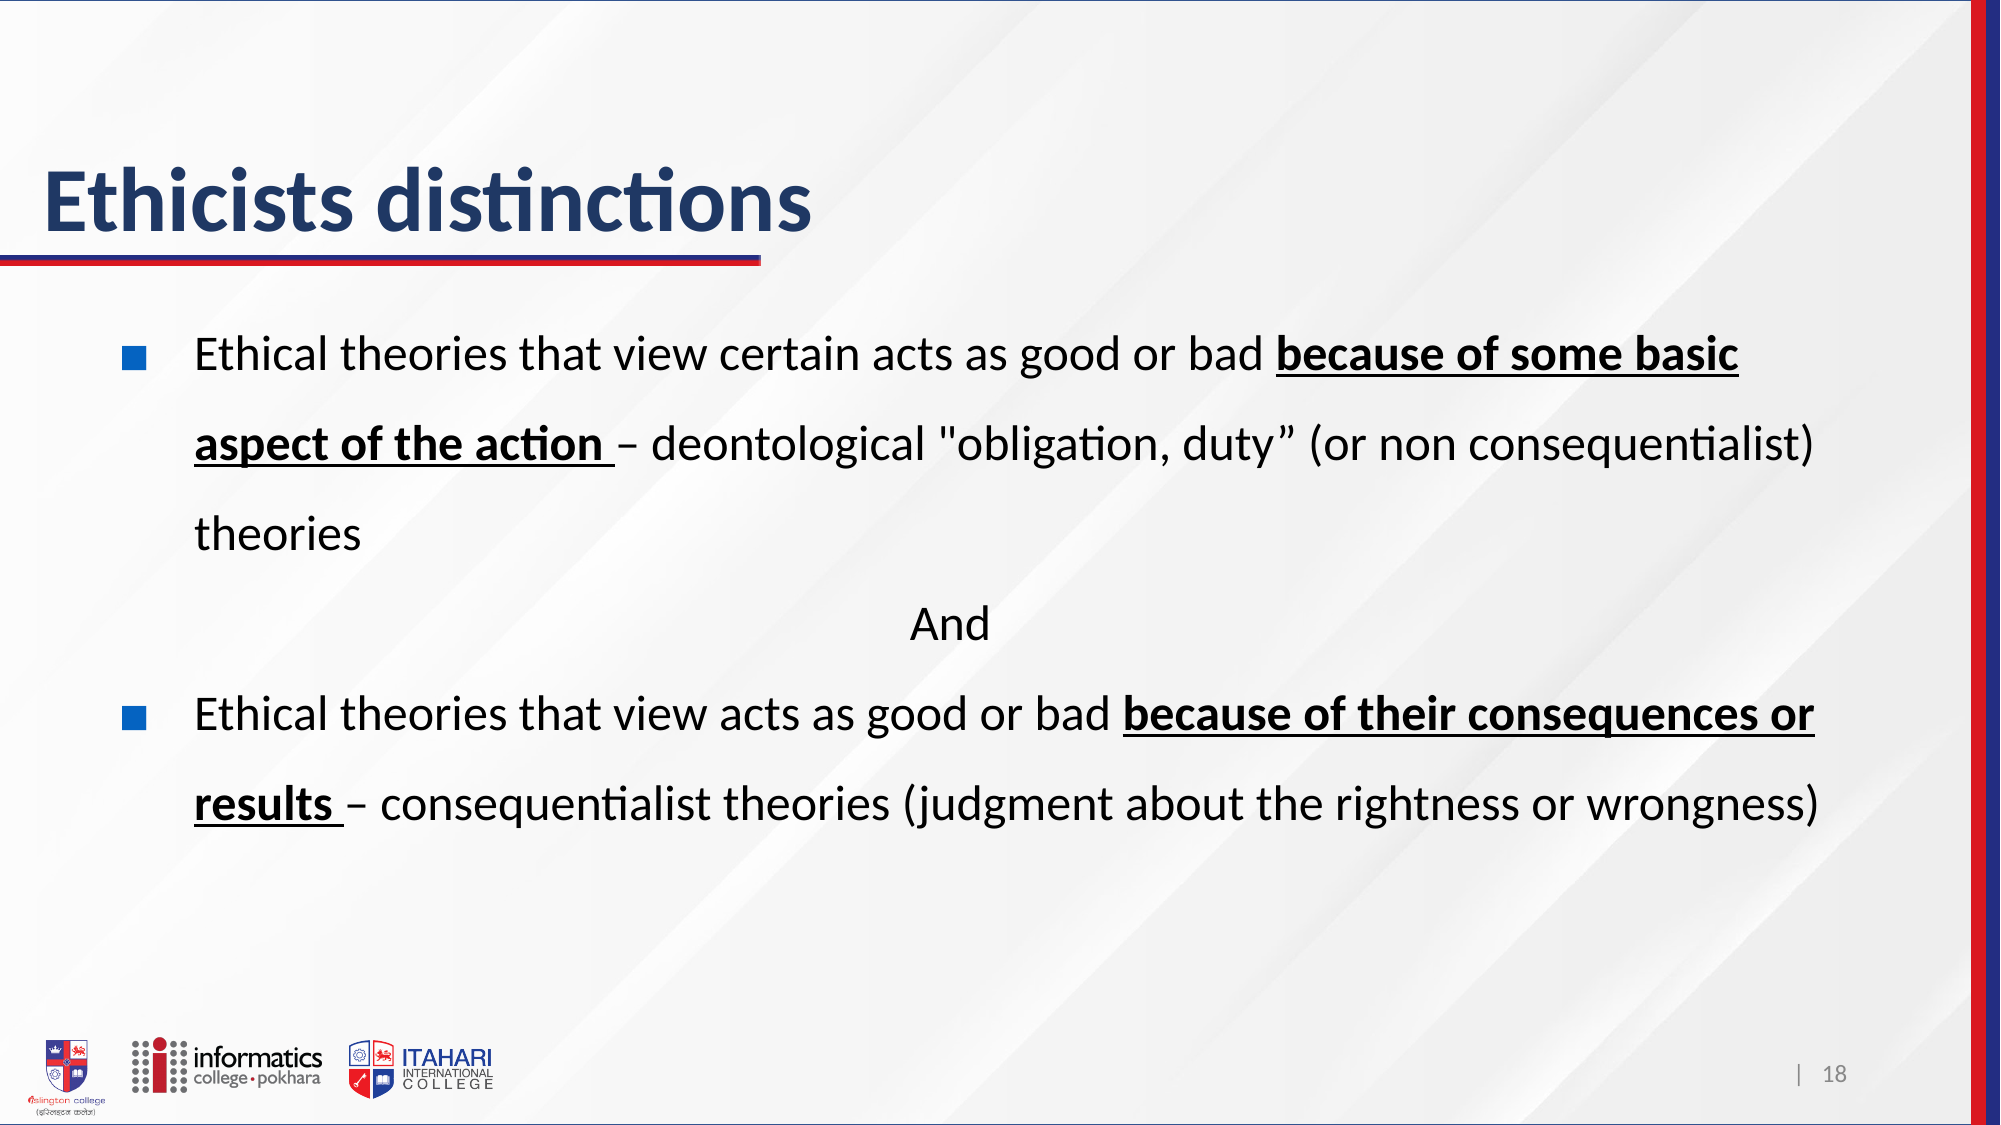

# Ethicists distinctions
Ethical theories that view certain acts as good or bad because of some basic aspect of the action – deontological "obligation, duty” (or non consequentialist) theories
And
Ethical theories that view acts as good or bad because of their consequences or results – consequentialist theories (judgment about the rightness or wrongness)

|   18